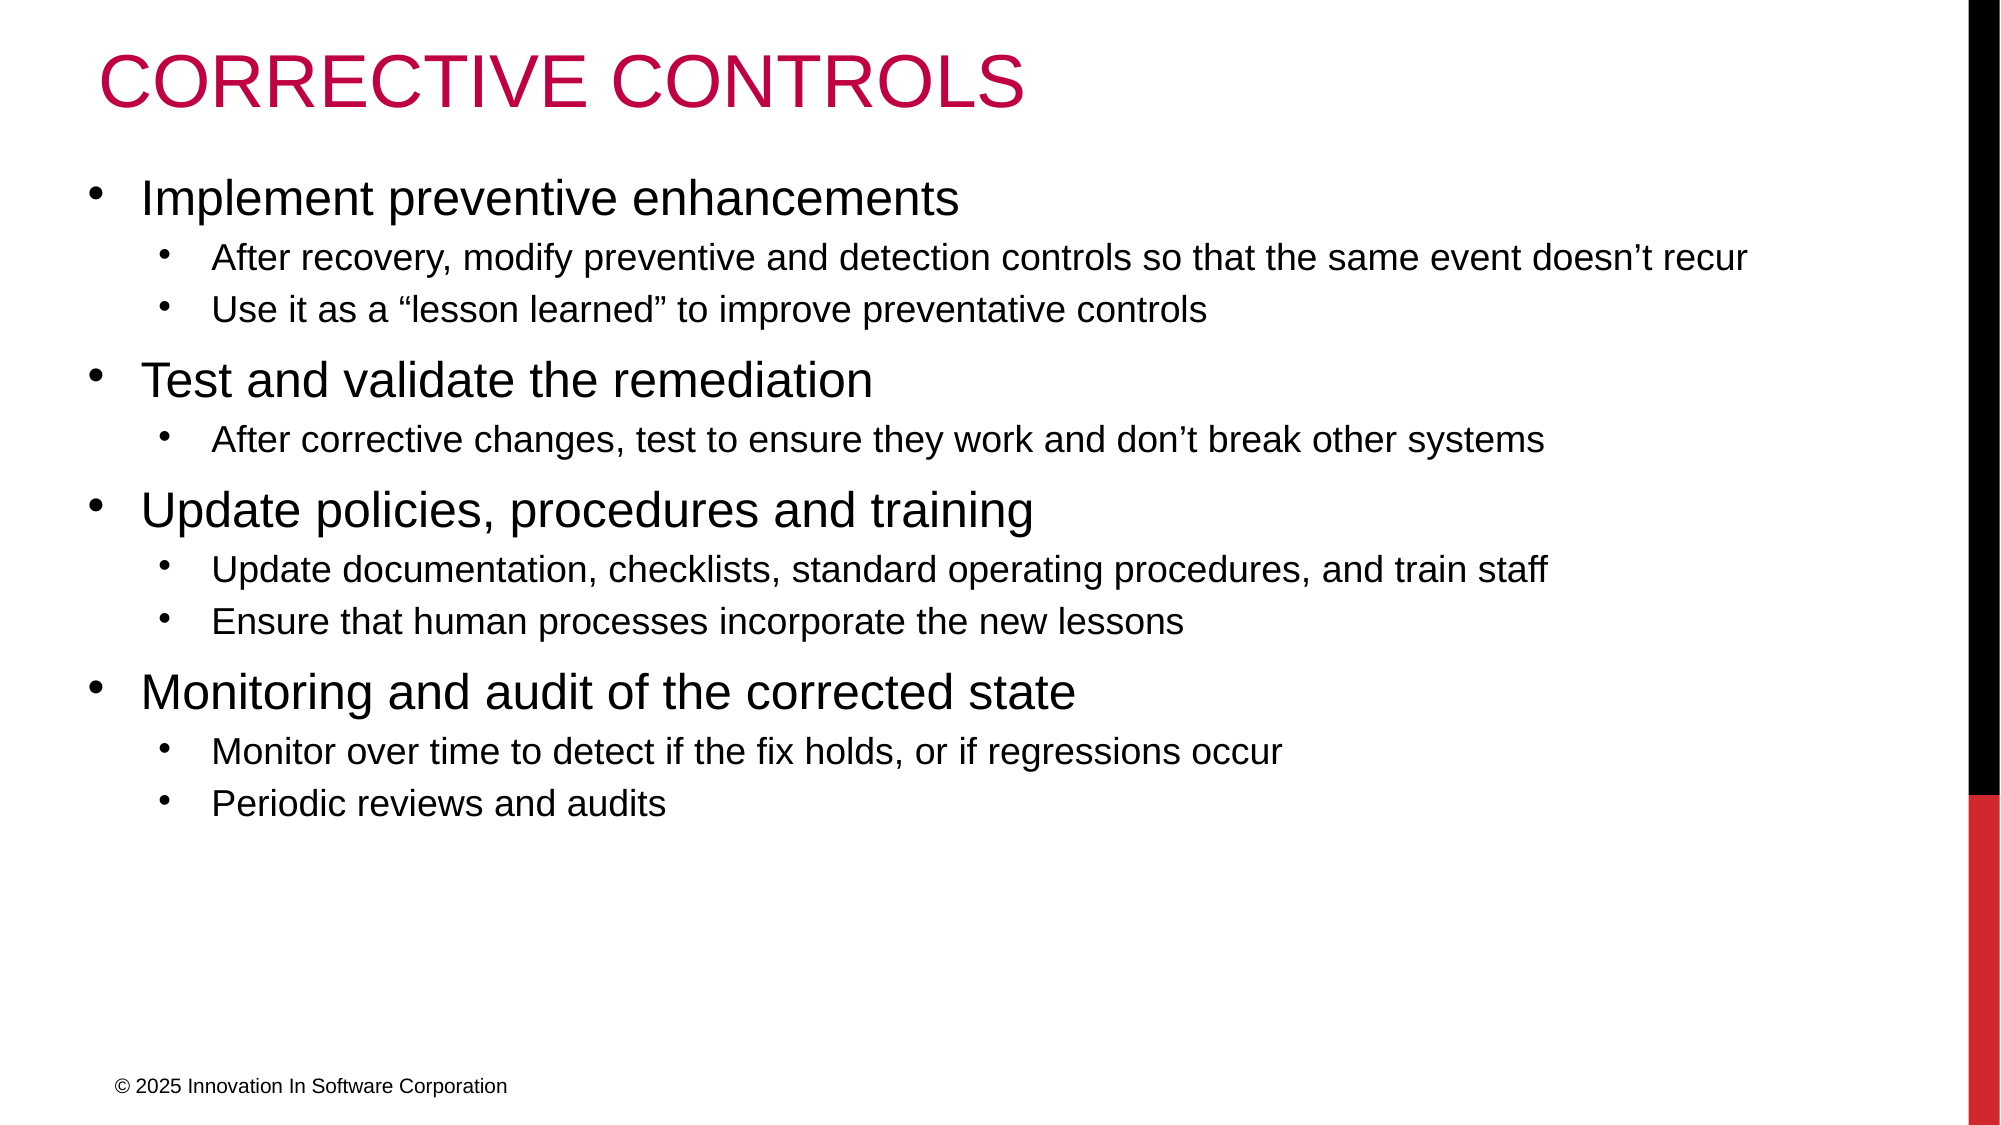

# Corrective Controls
Implement preventive enhancements
After recovery, modify preventive and detection controls so that the same event doesn’t recur
Use it as a “lesson learned” to improve preventative controls
Test and validate the remediation
After corrective changes, test to ensure they work and don’t break other systems
Update policies, procedures and training
Update documentation, checklists, standard operating procedures, and train staff
Ensure that human processes incorporate the new lessons
Monitoring and audit of the corrected state
Monitor over time to detect if the fix holds, or if regressions occur
Periodic reviews and audits
© 2025 Innovation In Software Corporation